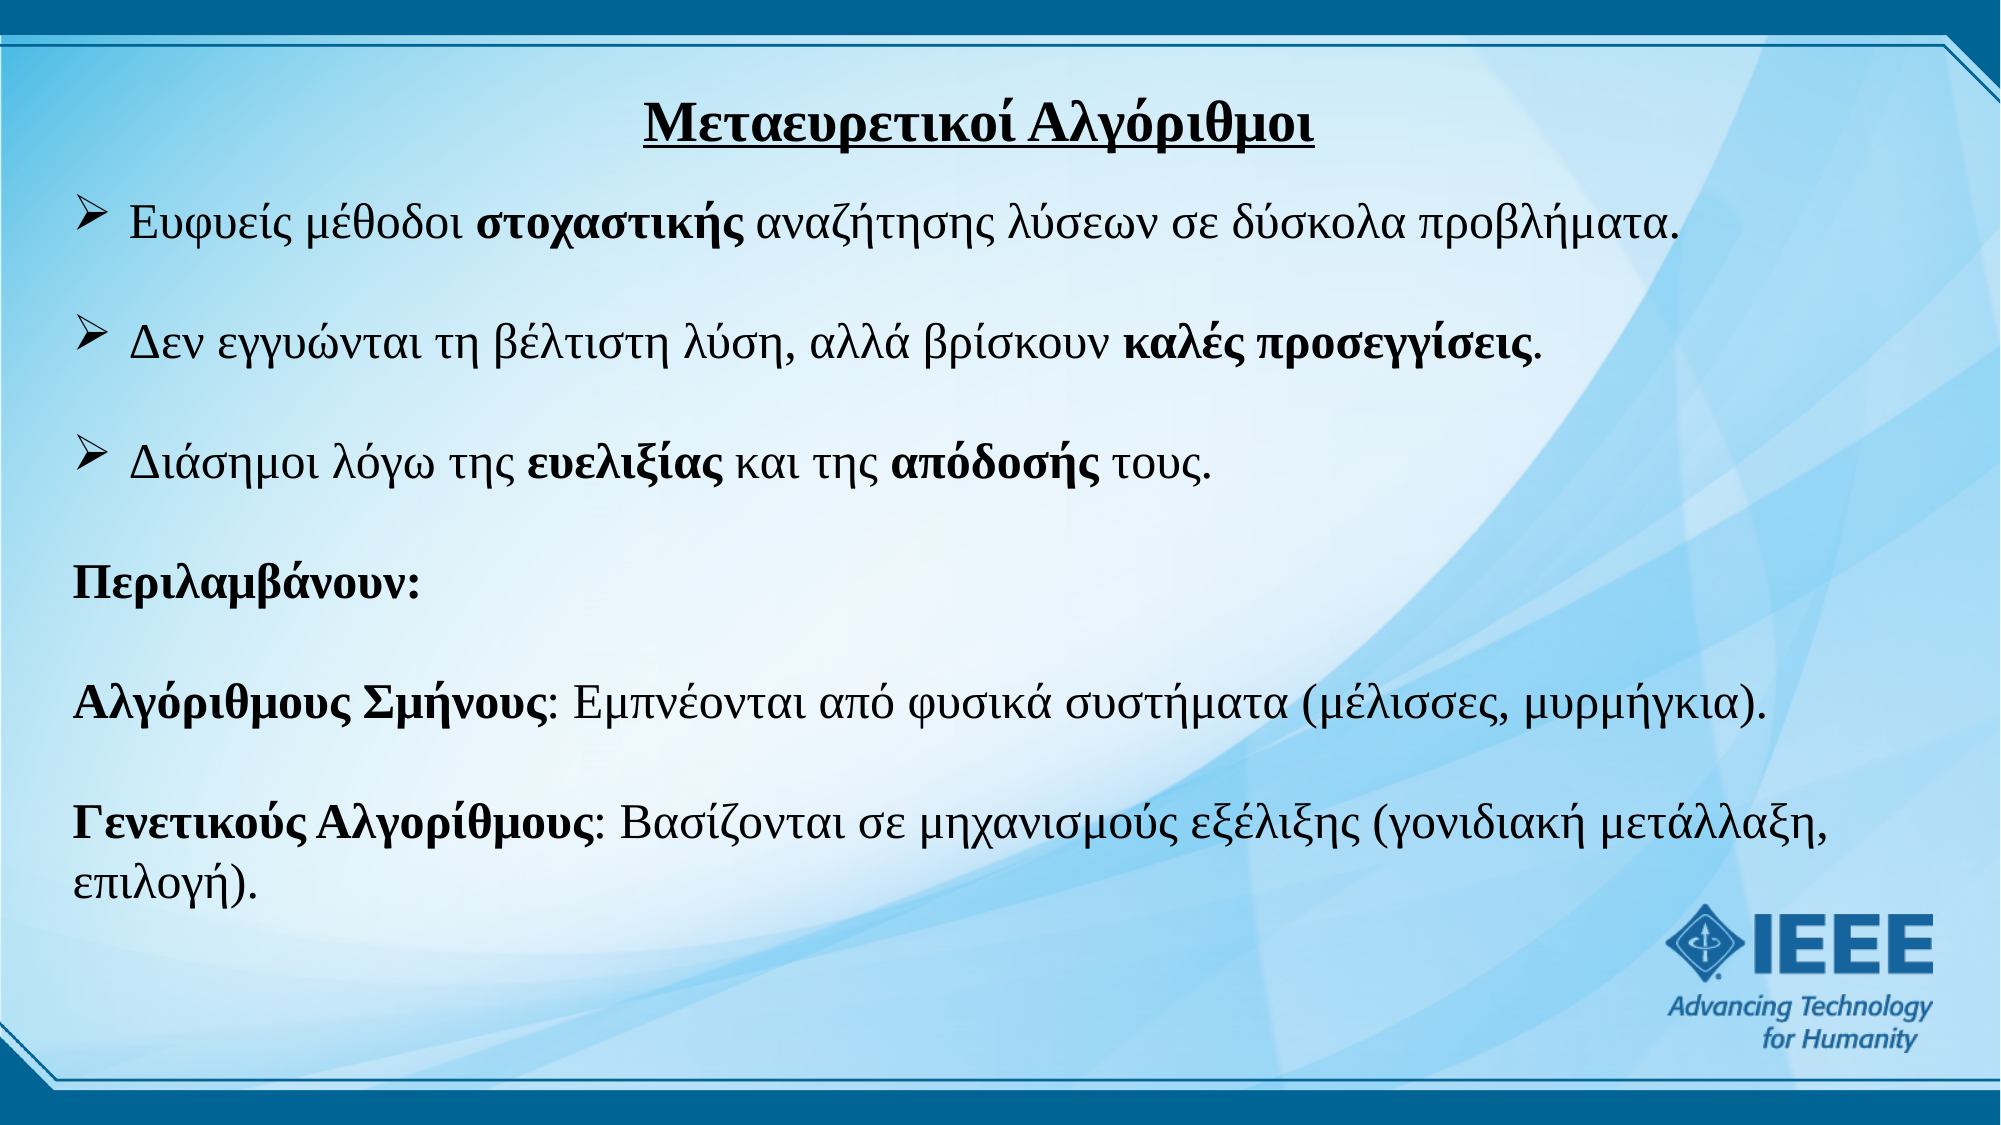

Μεταευρετικοί Αλγόριθμοι

Ευφυείς μέθοδοι στοχαστικής αναζήτησης λύσεων σε δύσκολα προβλήματα.

Δεν εγγυώνται τη βέλτιστη λύση, αλλά βρίσκουν καλές προσεγγίσεις.

Διάσημοι λόγω της ευελιξίας και της απόδοσής τους.

Περιλαμβάνουν:

Αλγόριθμους Σμήνους: Εμπνέονται από φυσικά συστήματα (μέλισσες, μυρμήγκια).

Γενετικούς Αλγορίθμους: Βασίζονται σε μηχανισμούς εξέλιξης (γονιδιακή μετάλλαξη, επιλογή).